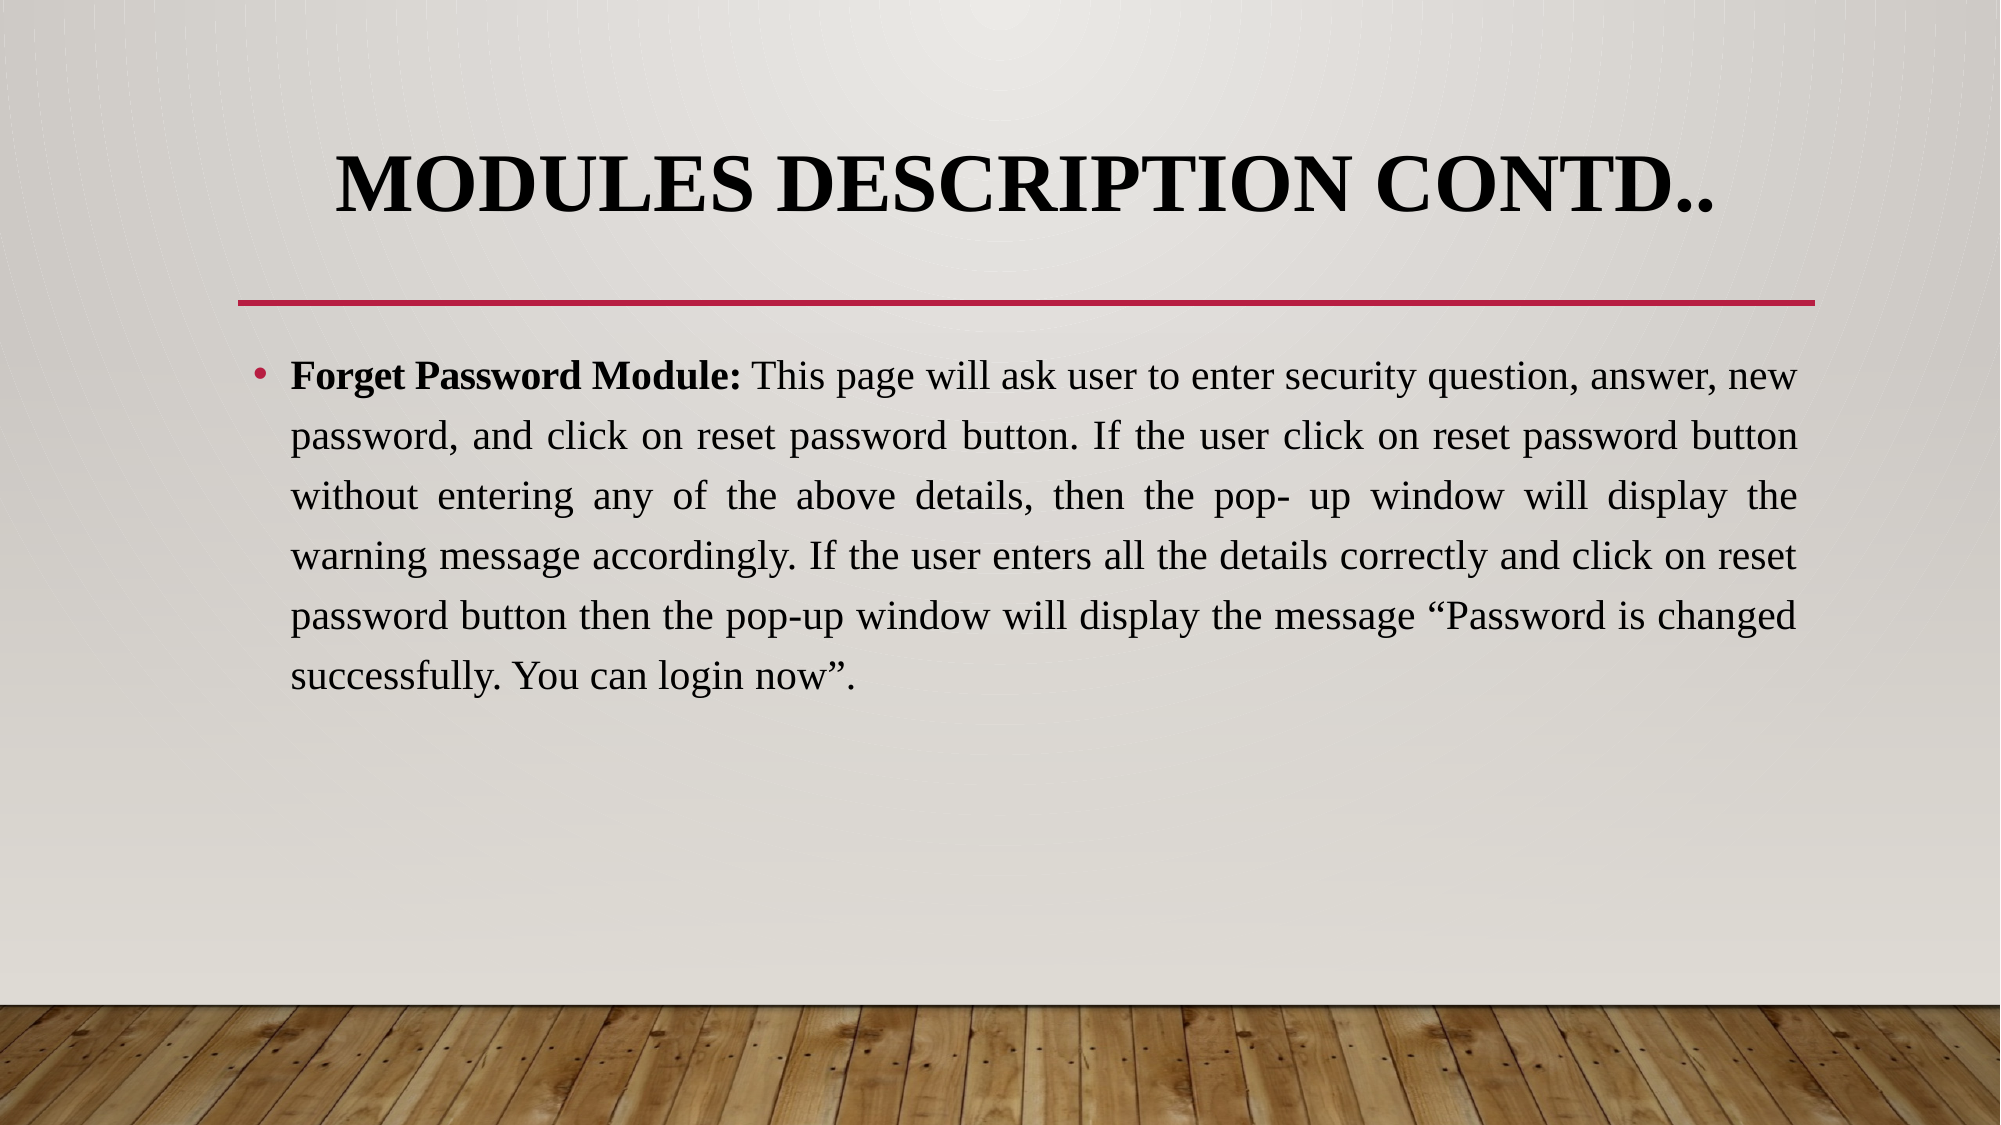

# MODULES DESCRIPTION CONTD..
Forget Password Module: This page will ask user to enter security question, answer, new password, and click on reset password button. If the user click on reset password button without entering any of the above details, then the pop- up window will display the warning message accordingly. If the user enters all the details correctly and click on reset password button then the pop-up window will display the message “Password is changed successfully. You can login now”.